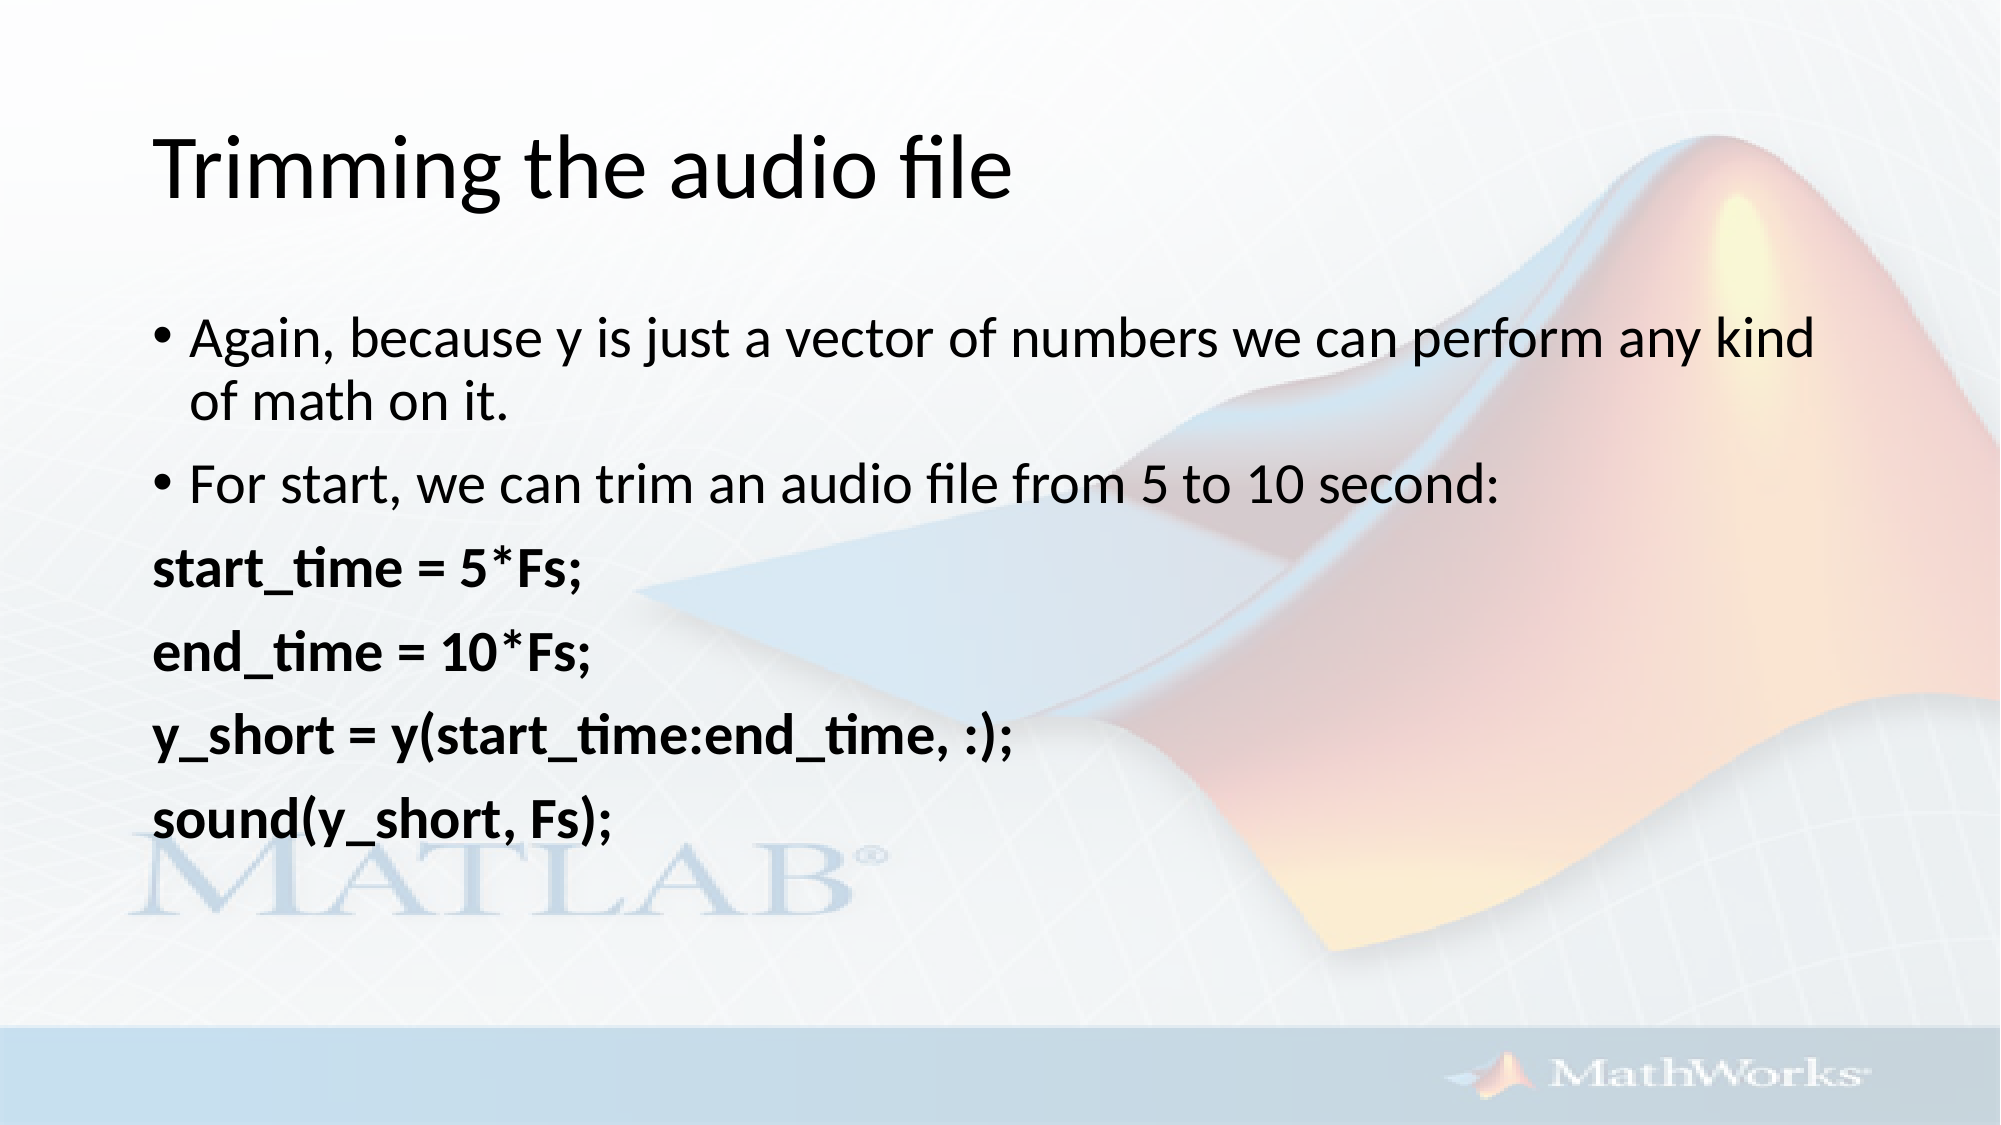

# Trimming the audio file
Again, because y is just a vector of numbers we can perform any kind of math on it.
For start, we can trim an audio file from 5 to 10 second:
start_time = 5*Fs;
end_time = 10*Fs;
y_short = y(start_time:end_time, :);
sound(y_short, Fs);